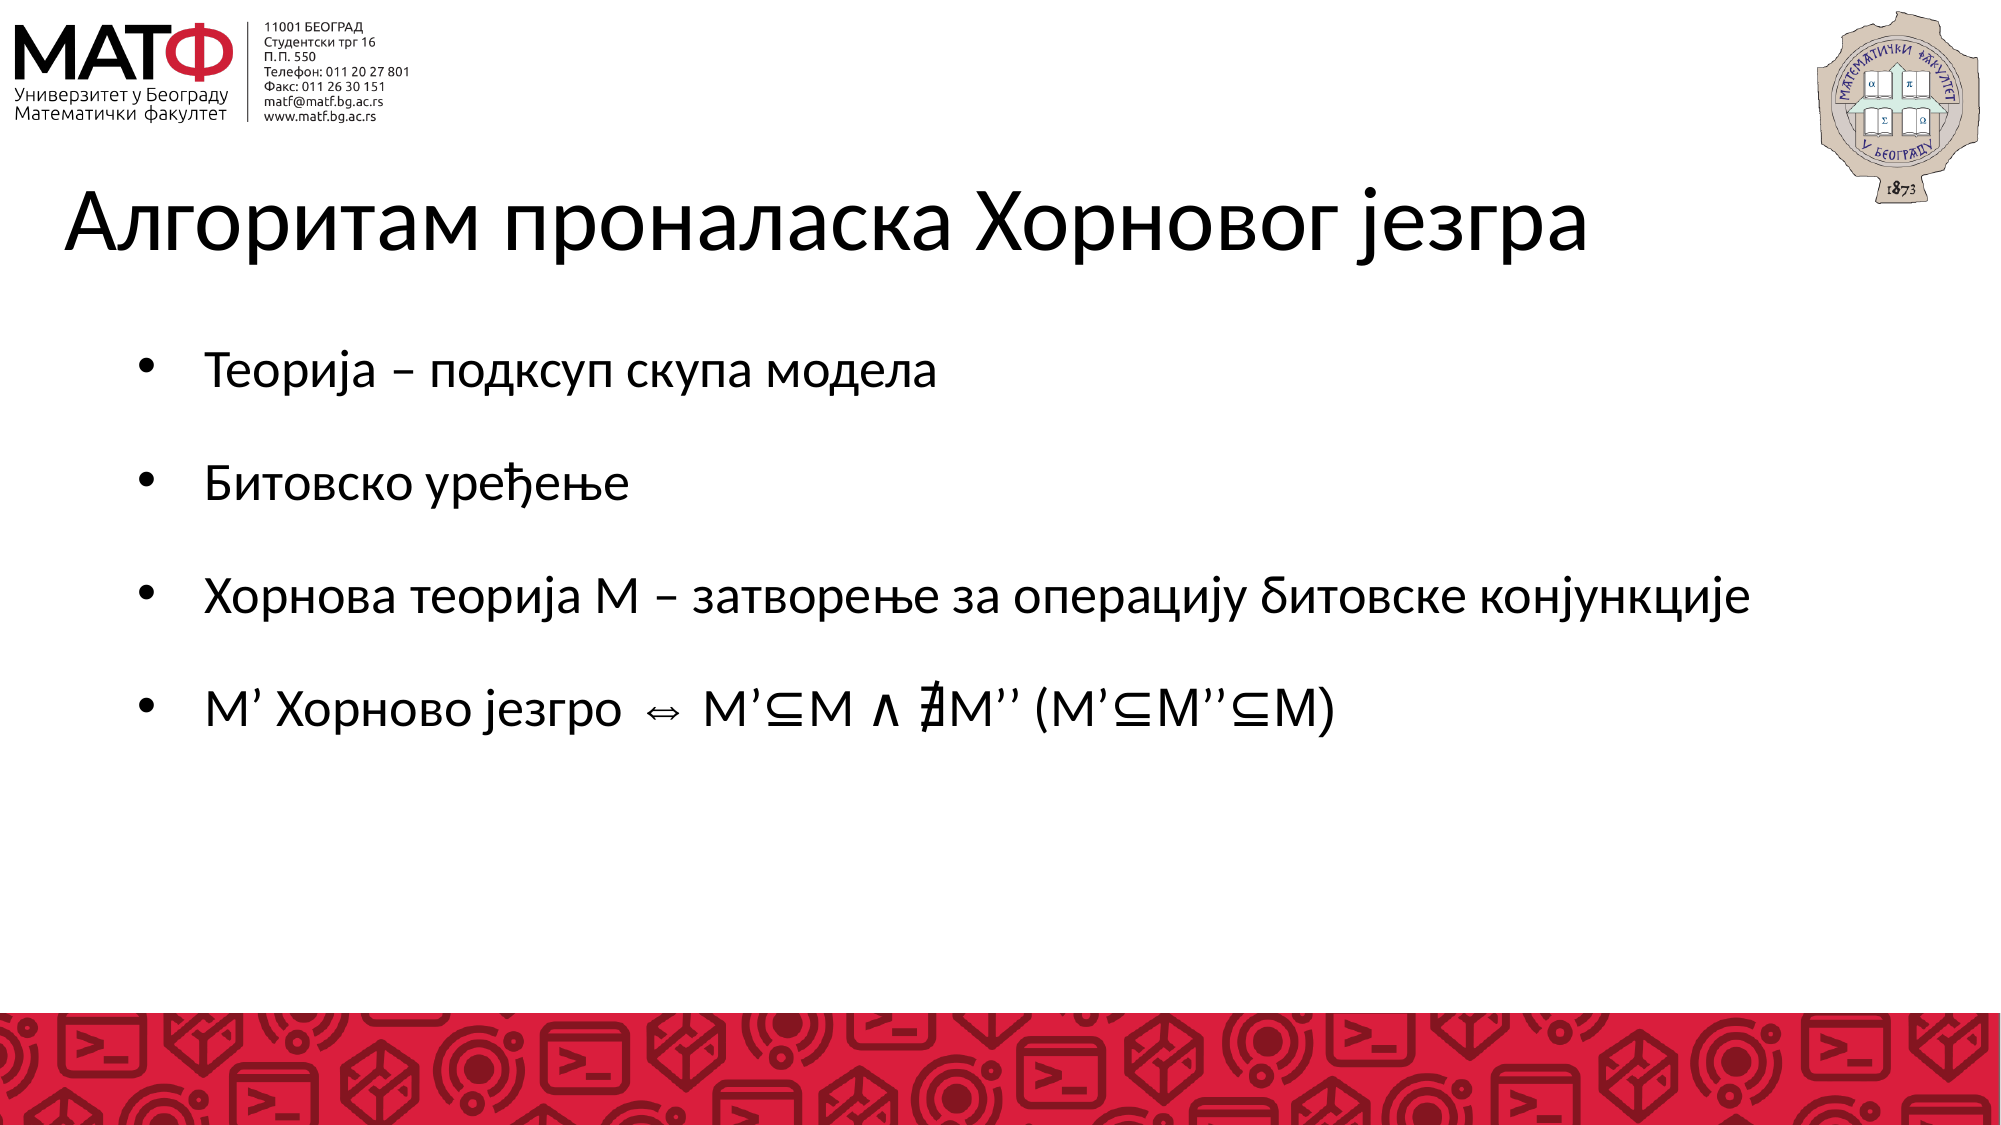

# Алгоритам проналаска Хорновог језгра
Теорија – подксуп скупа модела
Битовско уређење
Хорнова теорија М – затворење за операцију битовске конјункције
М’ Хорново језгро ⇔ М’⊆М ∧ ∄M’’ (M’⊆M’’⊆М)